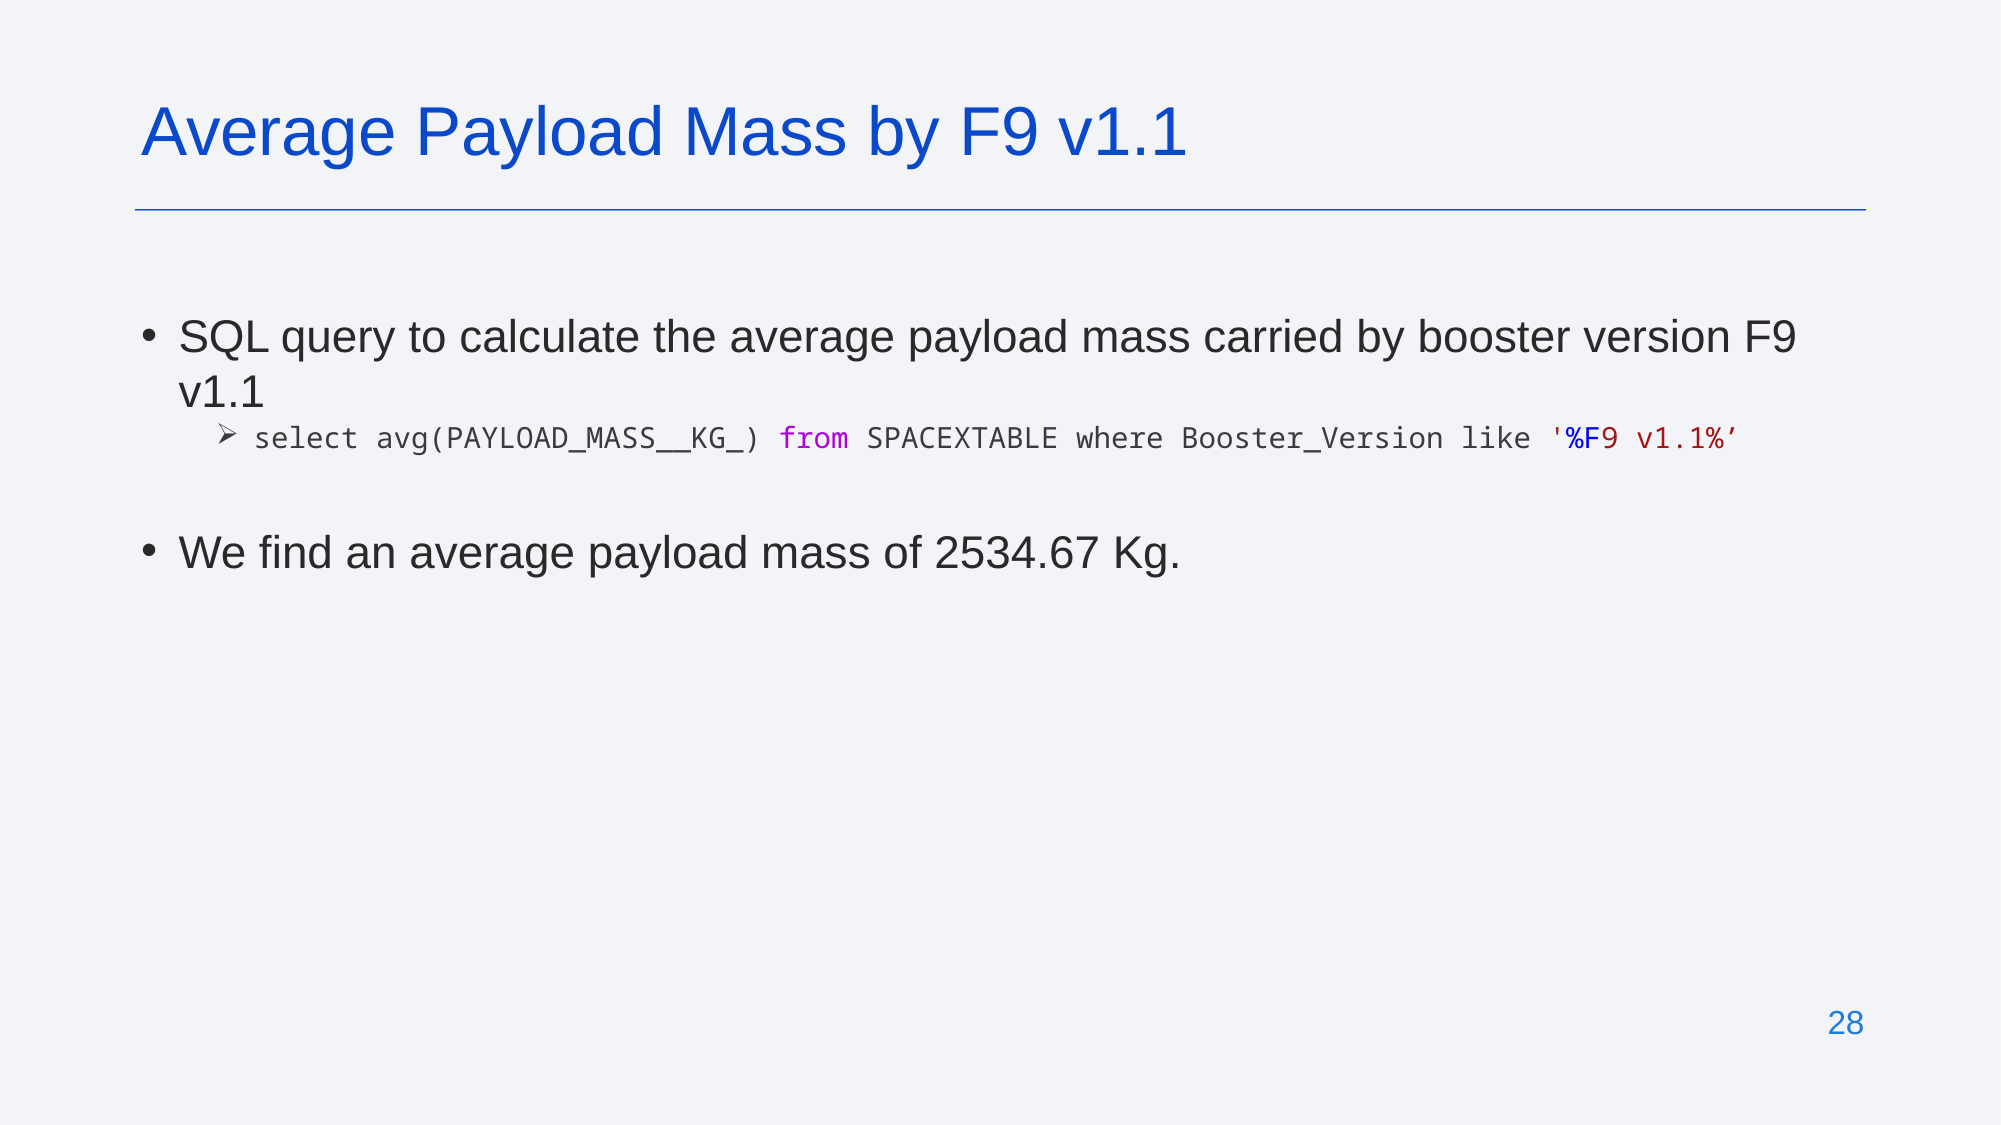

Average Payload Mass by F9 v1.1
SQL query to calculate the average payload mass carried by booster version F9 v1.1
select avg(PAYLOAD_MASS__KG_) from SPACEXTABLE where Booster_Version like '%F9 v1.1%’

We find an average payload mass of 2534.67 Kg.
28